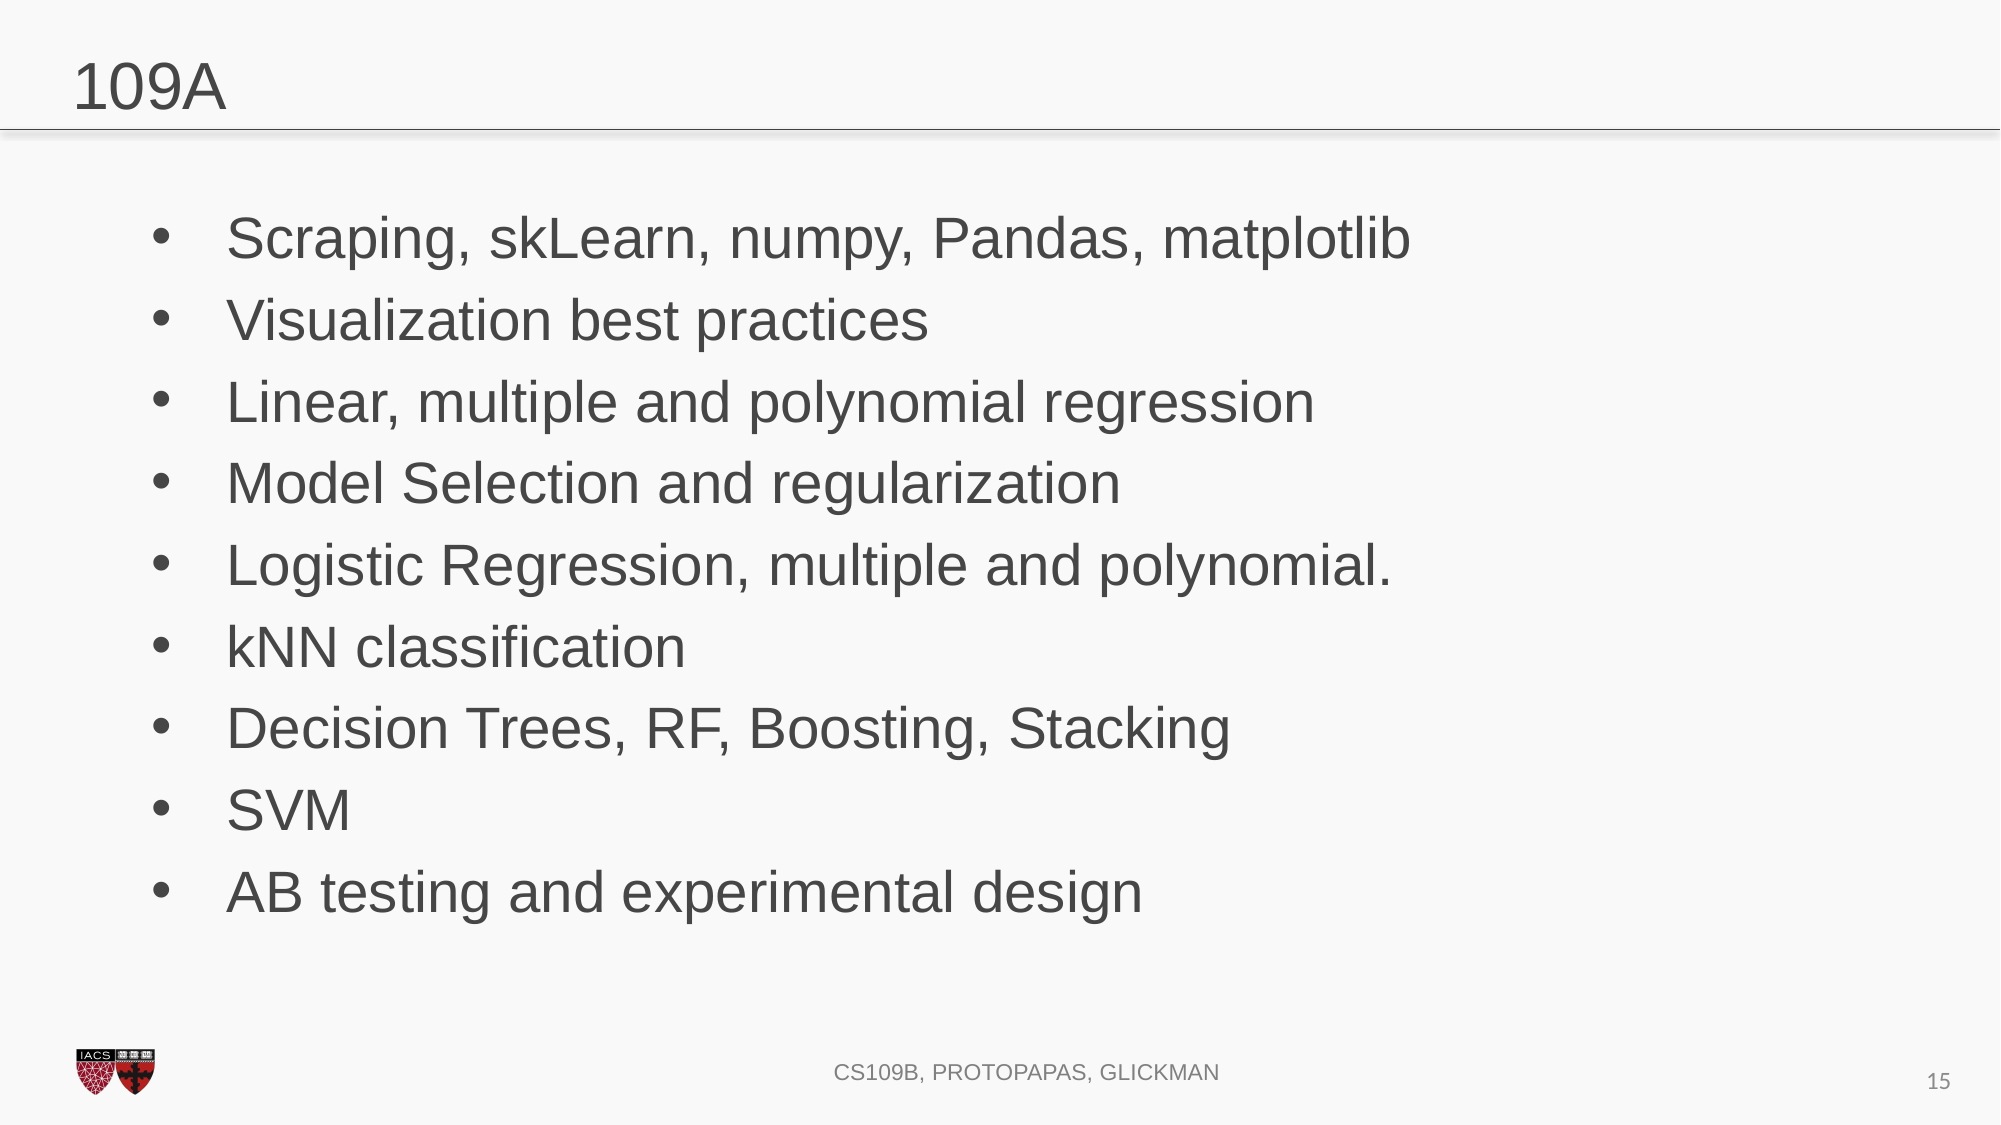

# 109A
Scraping, skLearn, numpy, Pandas, matplotlib
Visualization best practices
Linear, multiple and polynomial regression
Model Selection and regularization
Logistic Regression, multiple and polynomial.
kNN classification
Decision Trees, RF, Boosting, Stacking
SVM
AB testing and experimental design

15